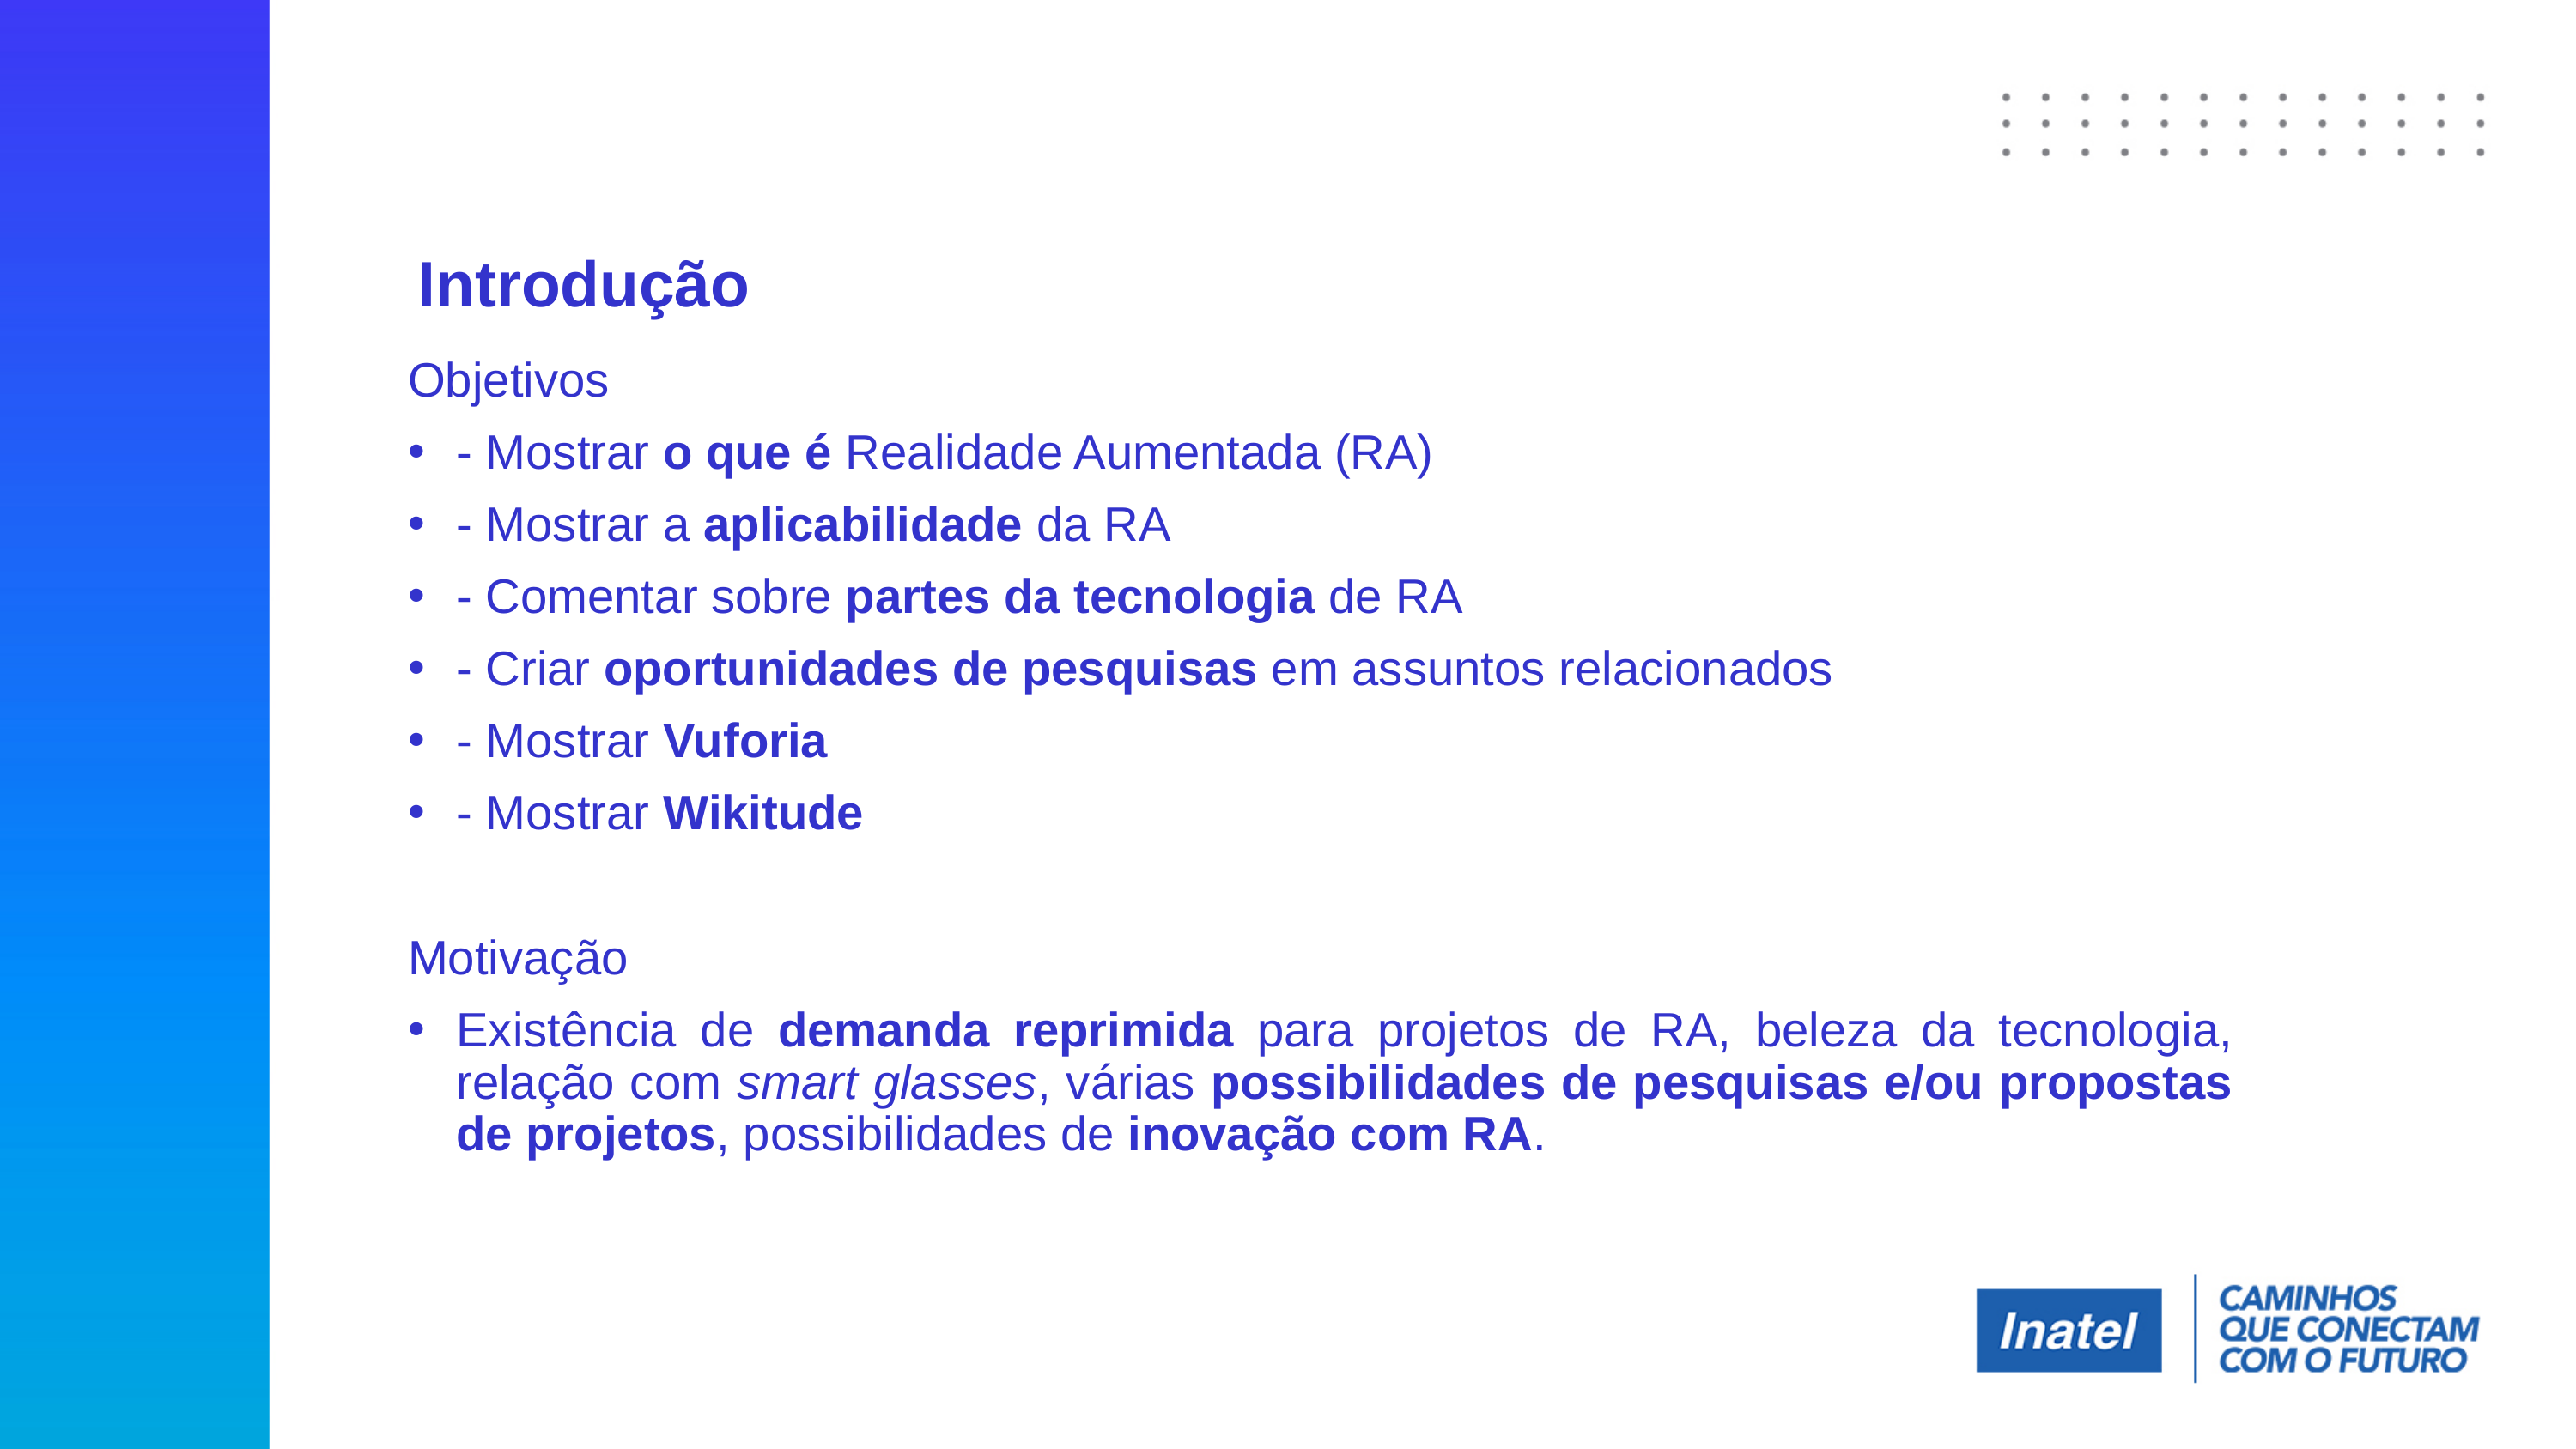

Introdução
Objetivos
- Mostrar o que é Realidade Aumentada (RA)
- Mostrar a aplicabilidade da RA
- Comentar sobre partes da tecnologia de RA
- Criar oportunidades de pesquisas em assuntos relacionados
- Mostrar Vuforia
- Mostrar Wikitude

Motivação
Existência de demanda reprimida para projetos de RA, beleza da tecnologia, relação com smart glasses, várias possibilidades de pesquisas e/ou propostas de projetos, possibilidades de inovação com RA.